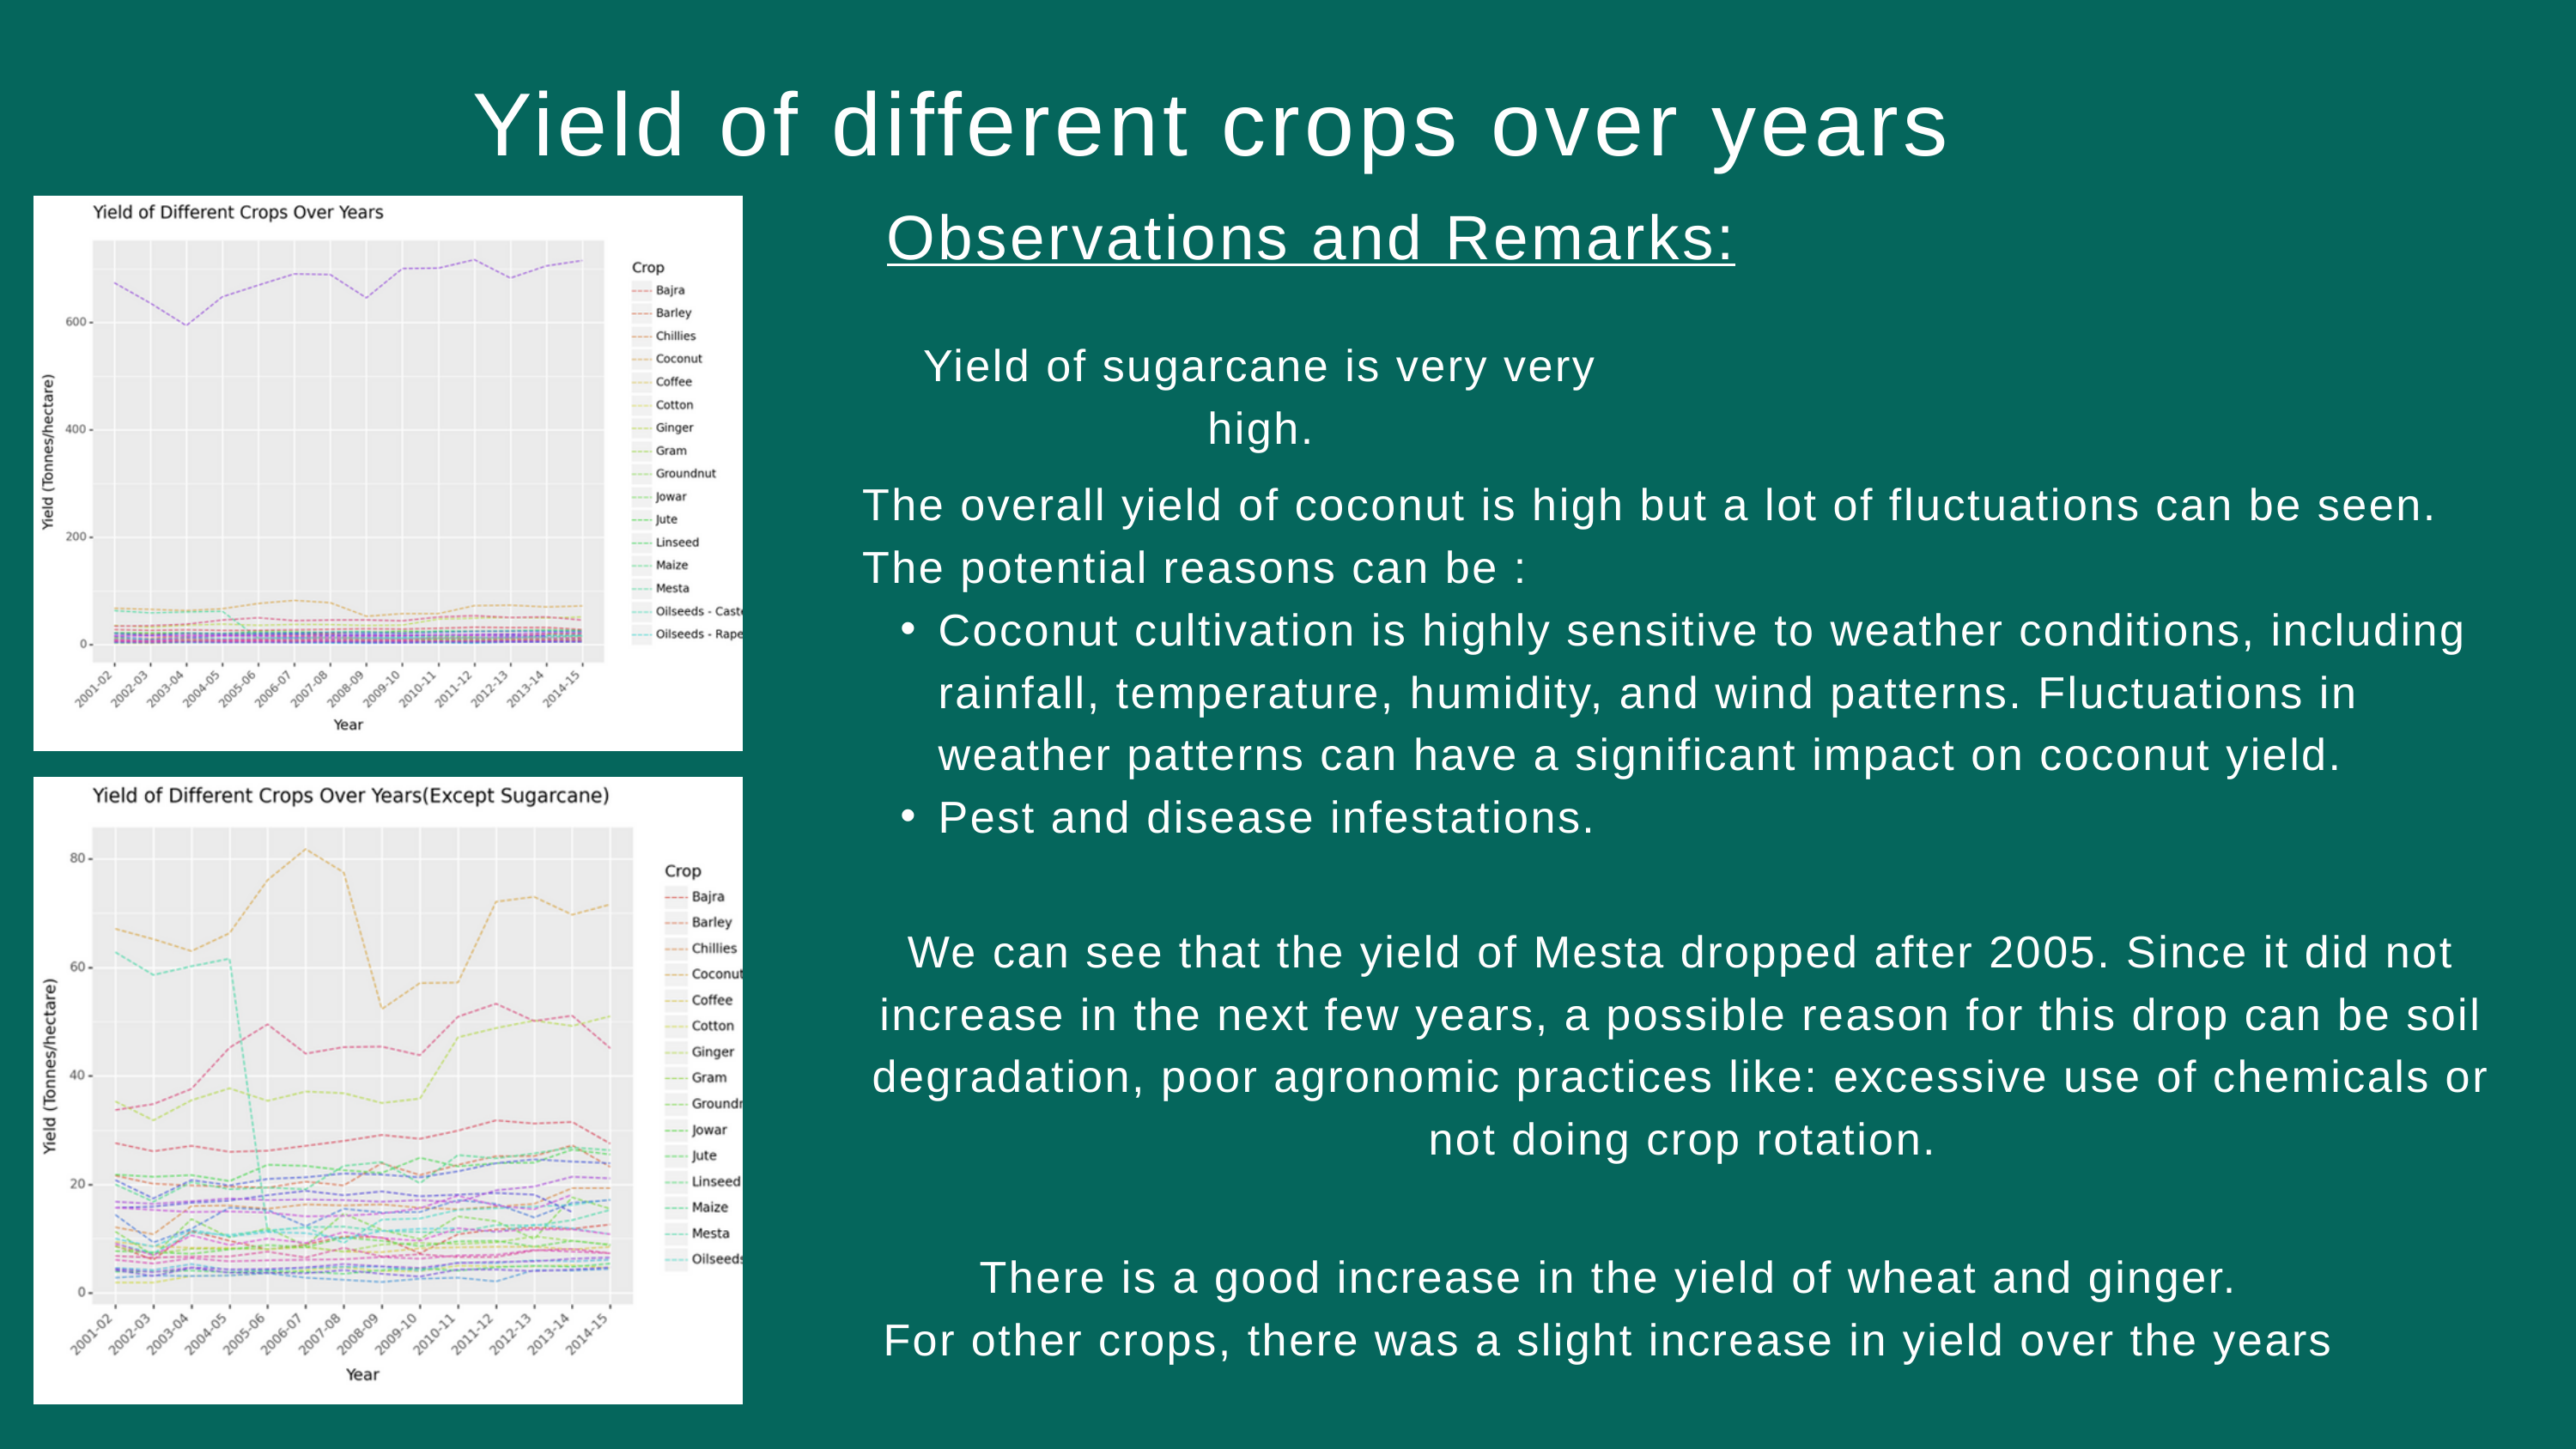

Yield of different crops over years
Observations and Remarks:

Yield of sugarcane is very very high.
The overall yield of coconut is high but a lot of fluctuations can be seen. The potential reasons can be :
Coconut cultivation is highly sensitive to weather conditions, including rainfall, temperature, humidity, and wind patterns. Fluctuations in weather patterns can have a significant impact on coconut yield.
Pest and disease infestations.

We can see that the yield of Mesta dropped after 2005. Since it did not increase in the next few years, a possible reason for this drop can be soil degradation, poor agronomic practices like: excessive use of chemicals or not doing crop rotation.
There is a good increase in the yield of wheat and ginger.
For other crops, there was a slight increase in yield over the years